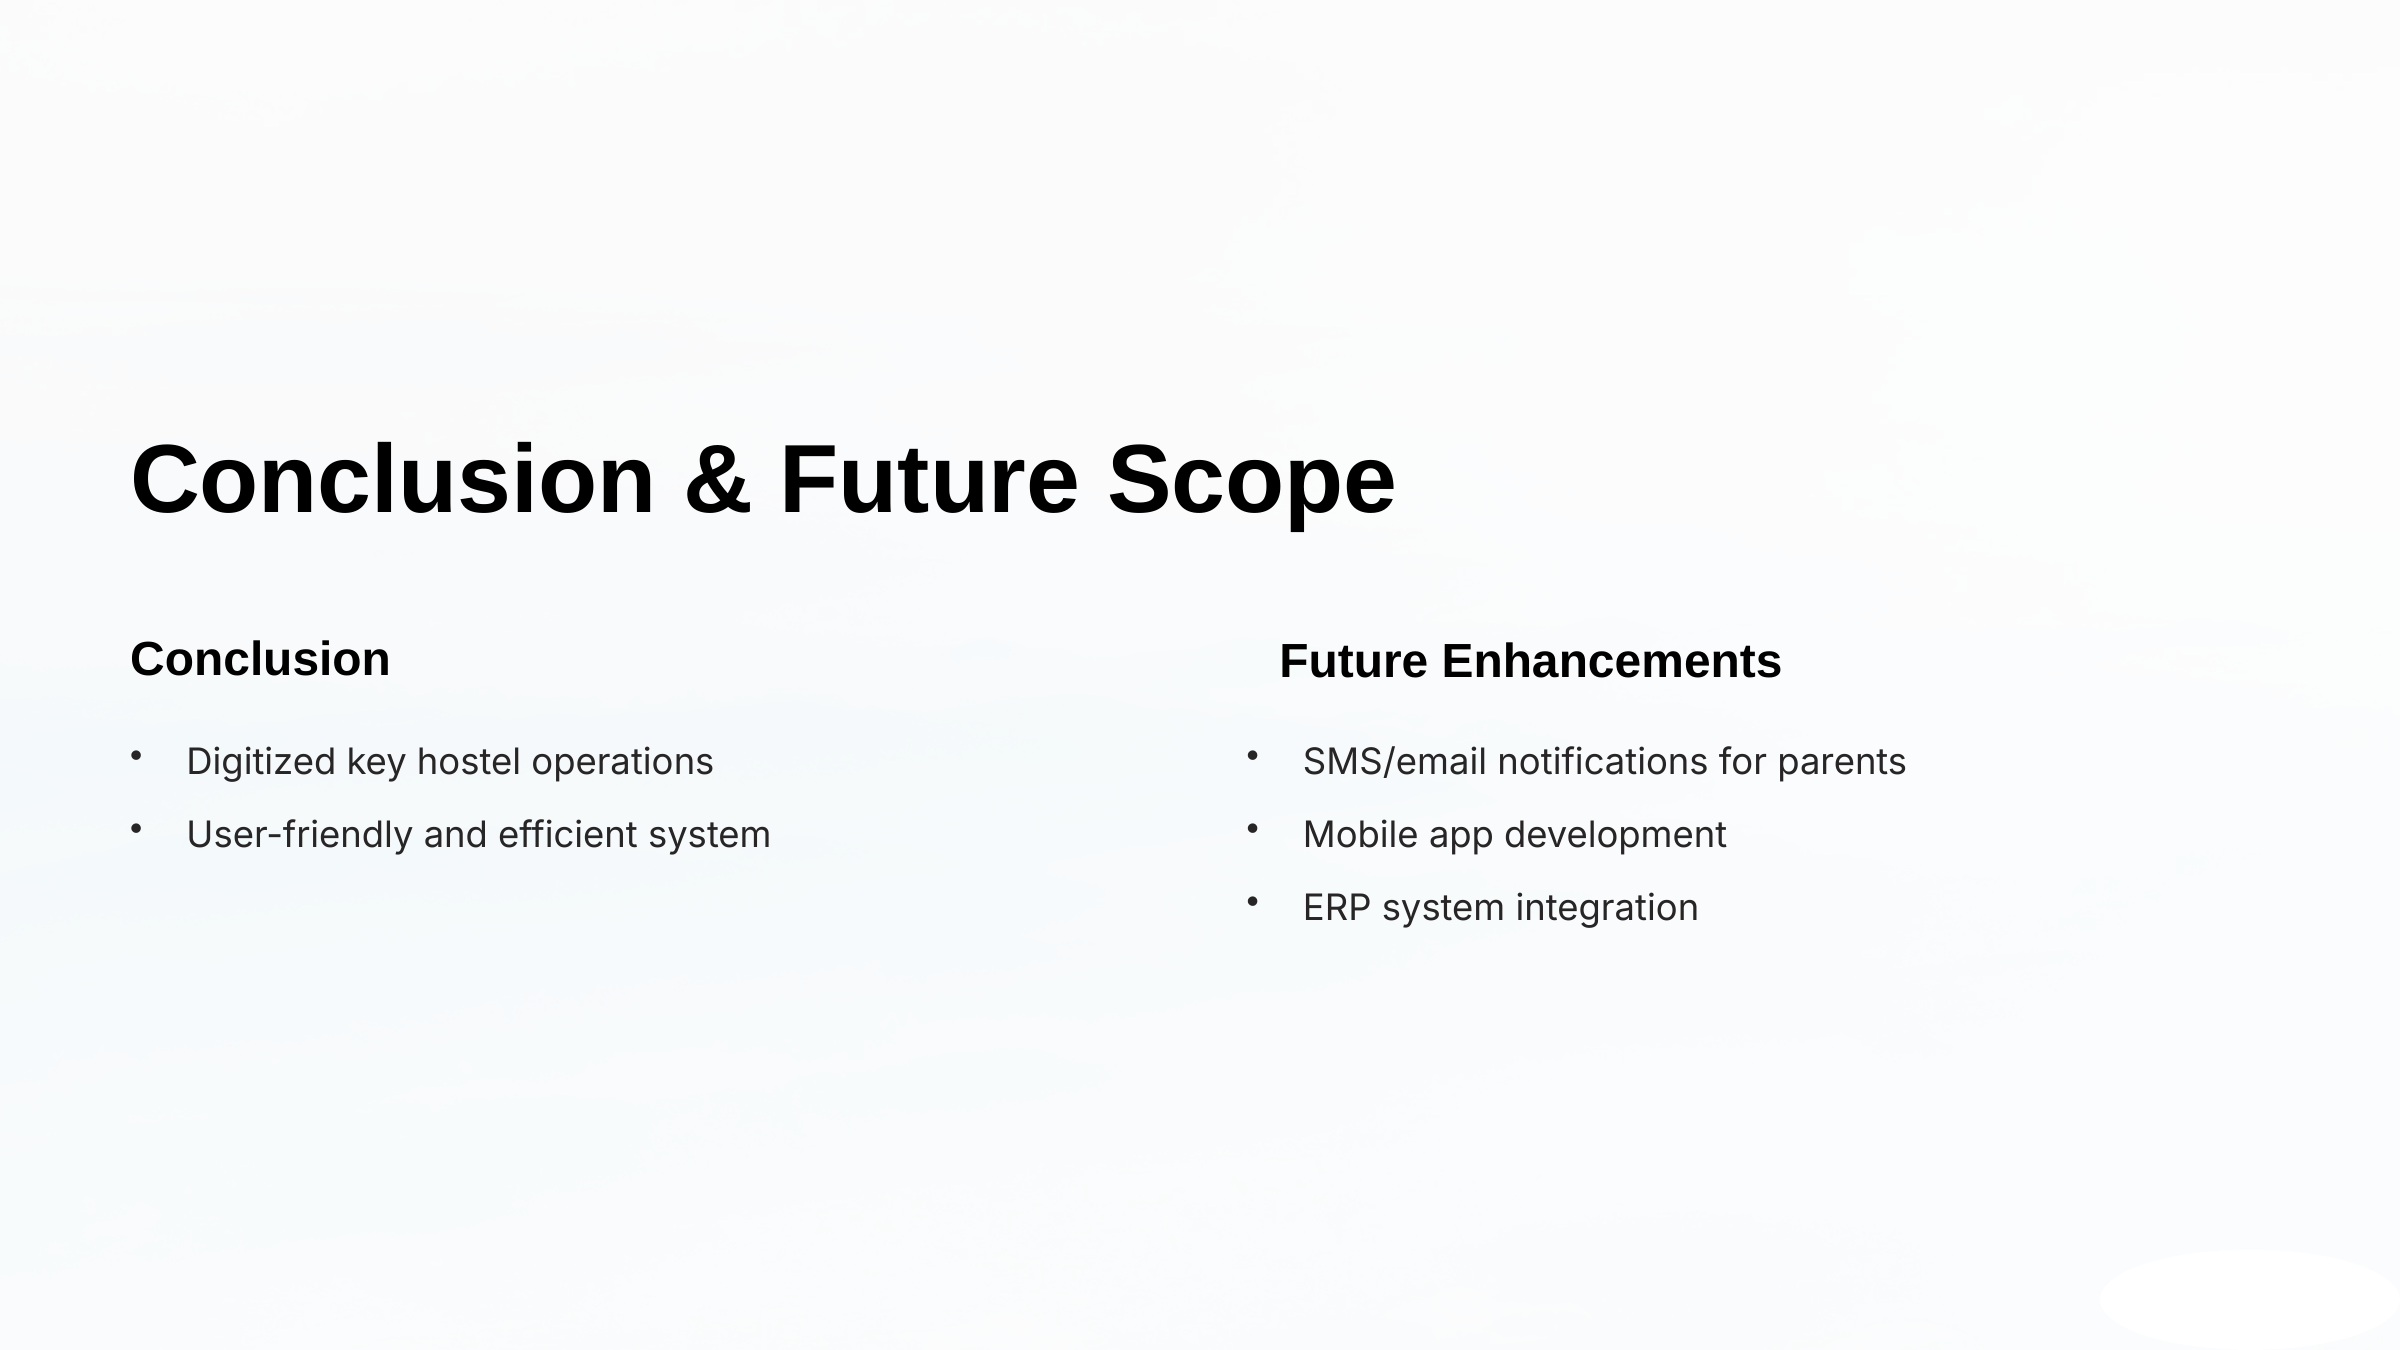

Conclusion & Future Scope
Conclusion
Future Enhancements
Digitized key hostel operations
SMS/email notifications for parents
User-friendly and efficient system
Mobile app development
ERP system integration